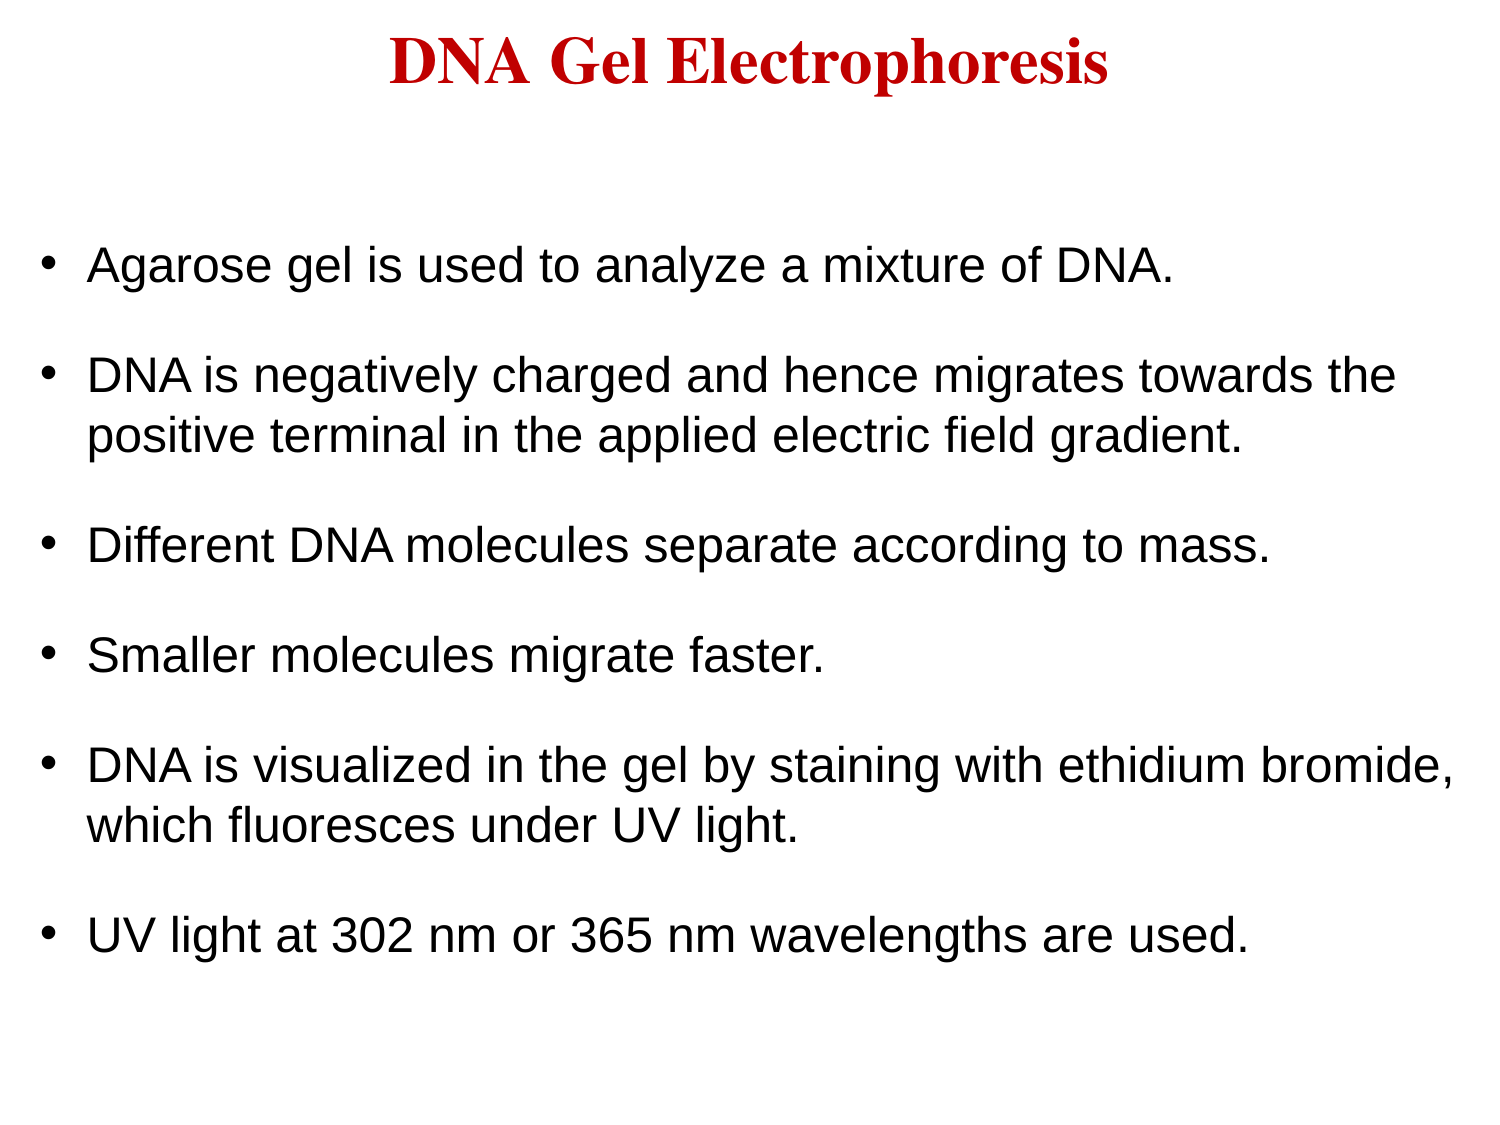

DNA Gel Electrophoresis
Agarose gel is used to analyze a mixture of DNA.
DNA is negatively charged and hence migrates towards the positive terminal in the applied electric field gradient.
Different DNA molecules separate according to mass.
Smaller molecules migrate faster.
DNA is visualized in the gel by staining with ethidium bromide, which fluoresces under UV light.
UV light at 302 nm or 365 nm wavelengths are used.